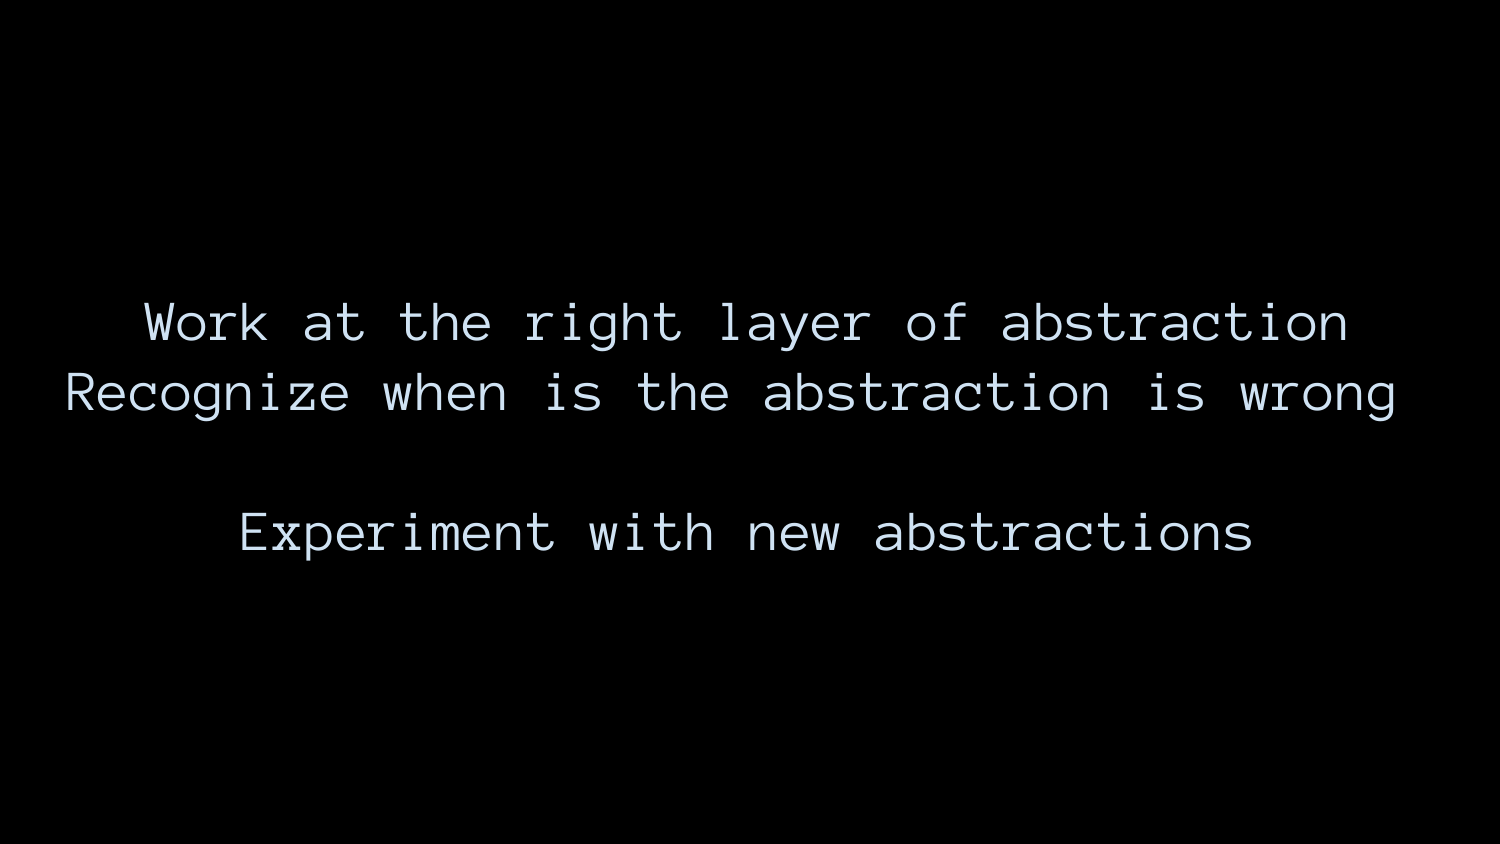

Work at the right layer of abstraction
Recognize when is the abstraction is wrong

Experiment with new abstractions